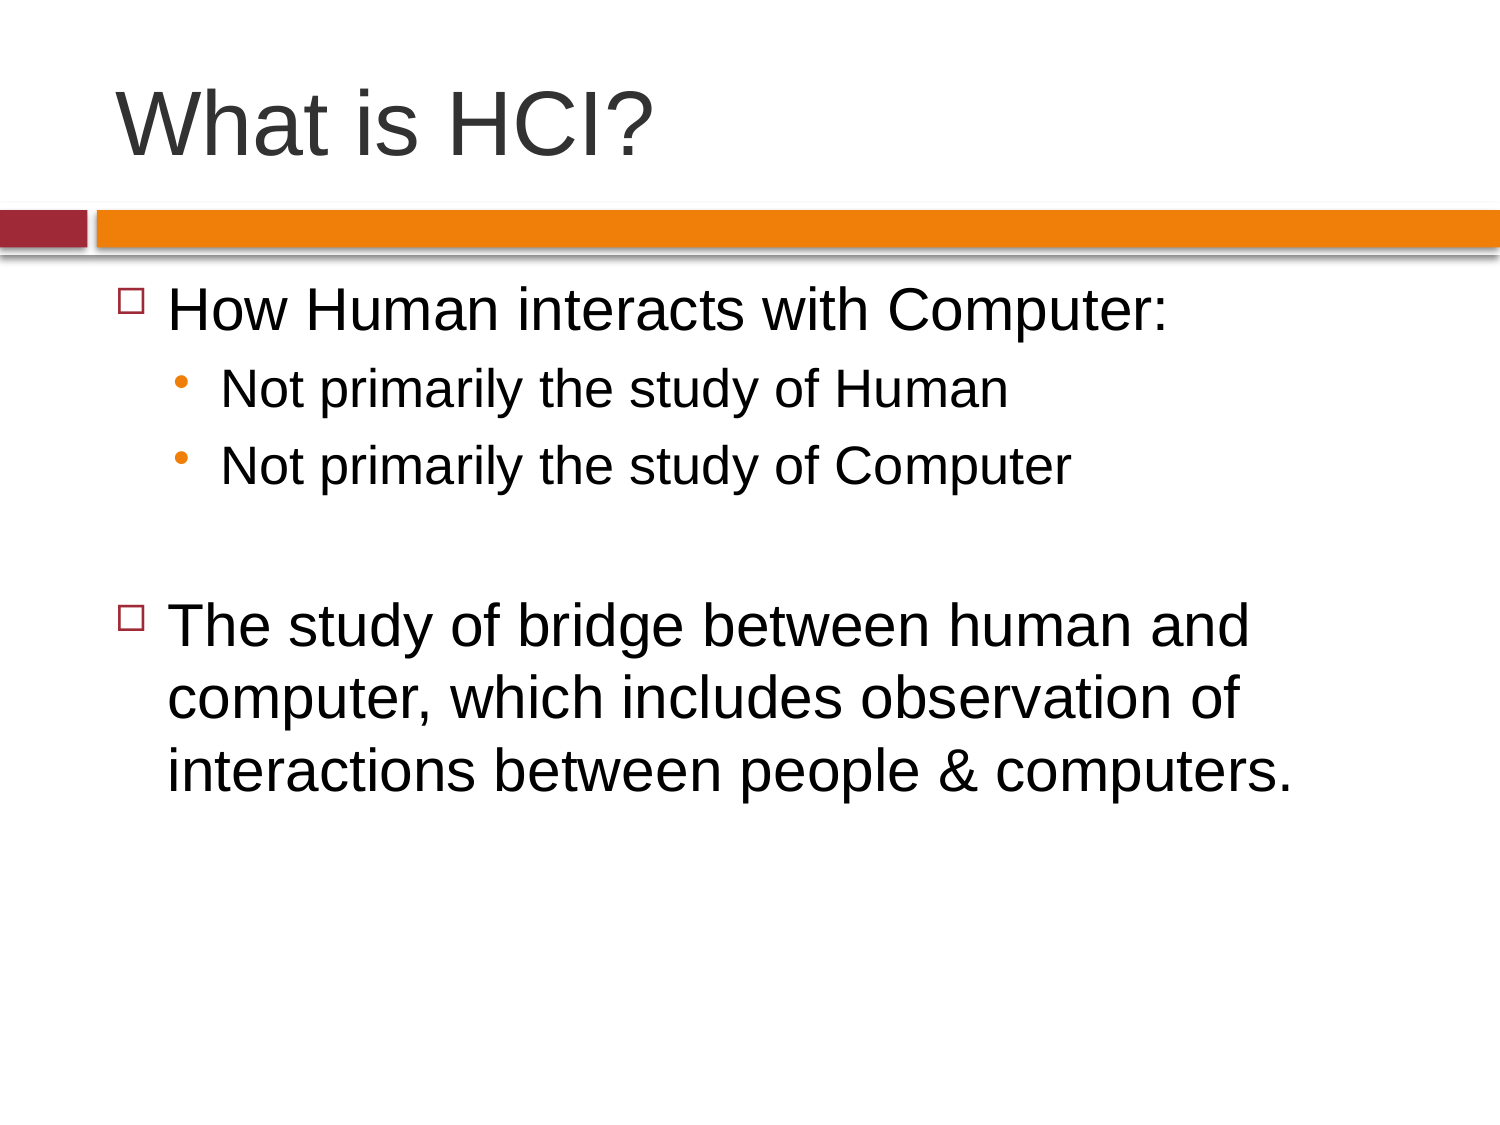

# What is HCI?
How Human interacts with Computer:
Not primarily the study of Human
Not primarily the study of Computer

The study of bridge between human and computer, which includes observation of interactions between people & computers.